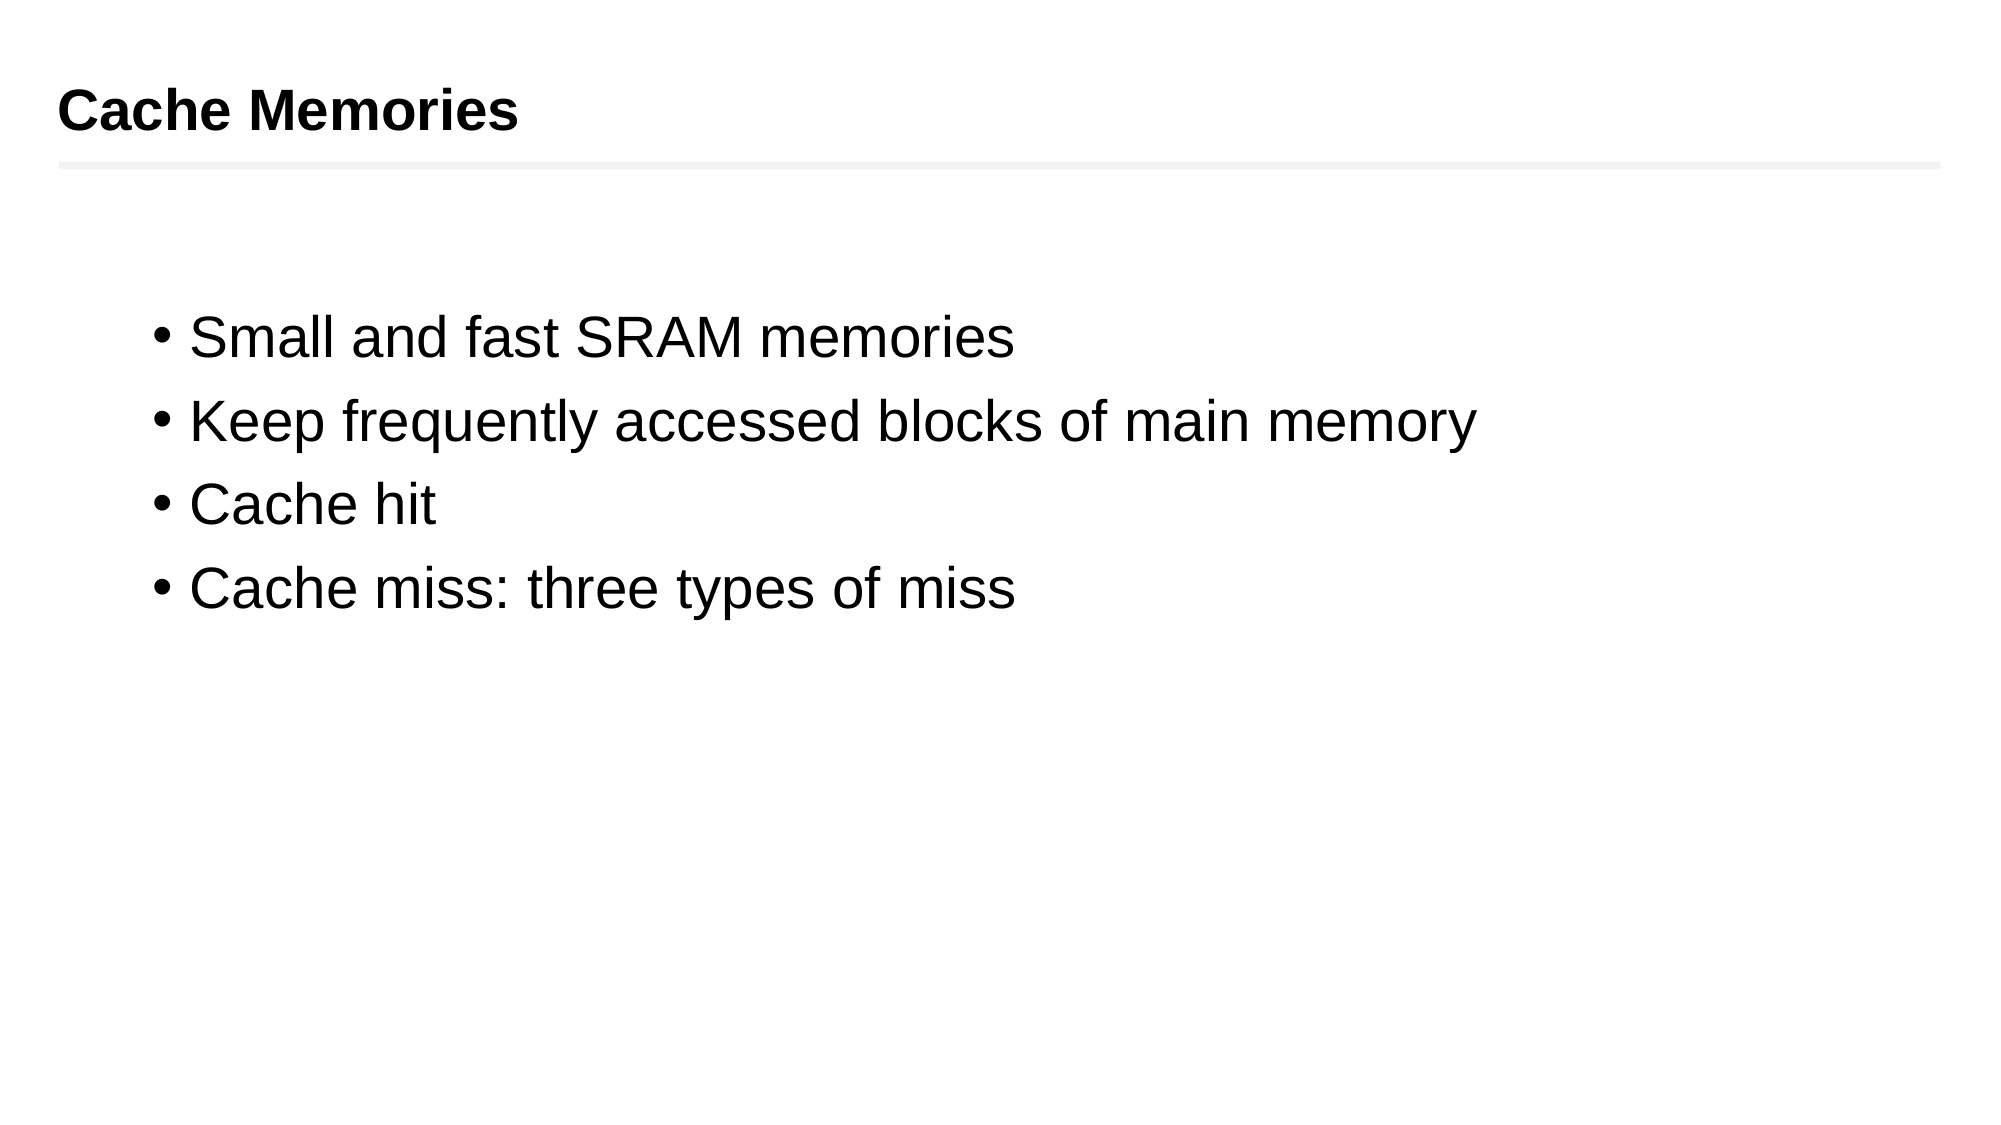

Cache Memories
Small and fast SRAM memories
Keep frequently accessed blocks of main memory
Cache hit
Cache miss: three types of miss